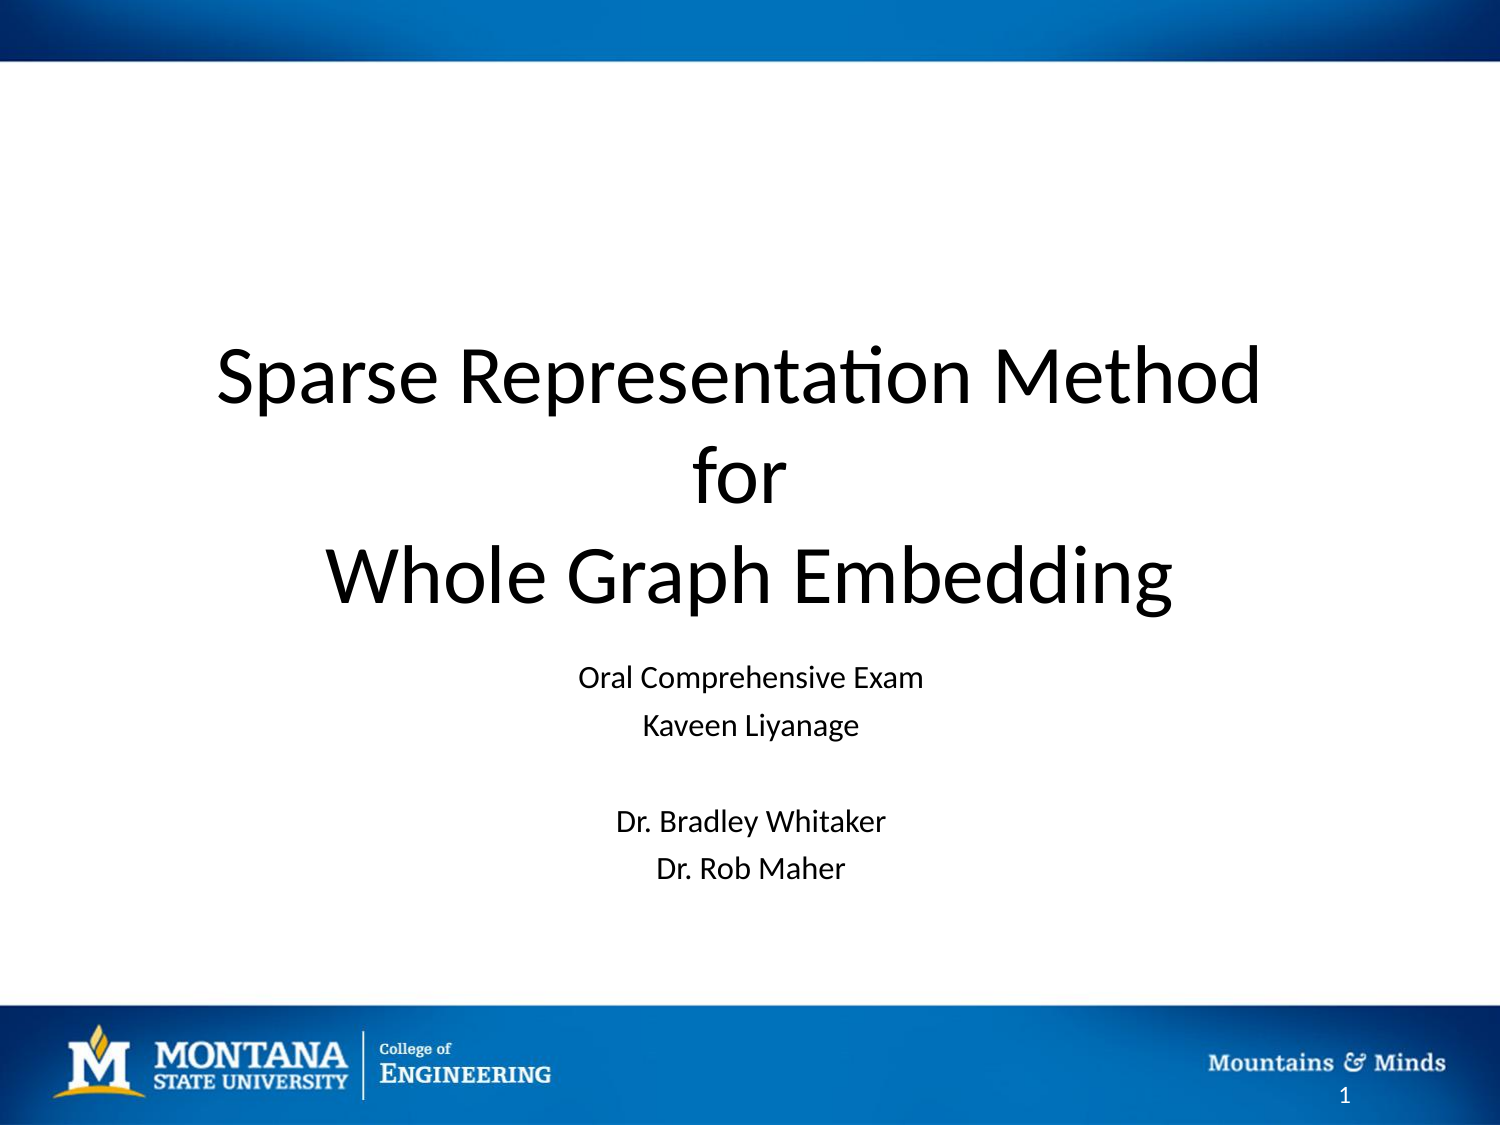

Sparse Representation Method
for
Whole Graph Embedding
Oral Comprehensive Exam
Kaveen Liyanage

Dr. Bradley Whitaker
Dr. Rob Maher

1